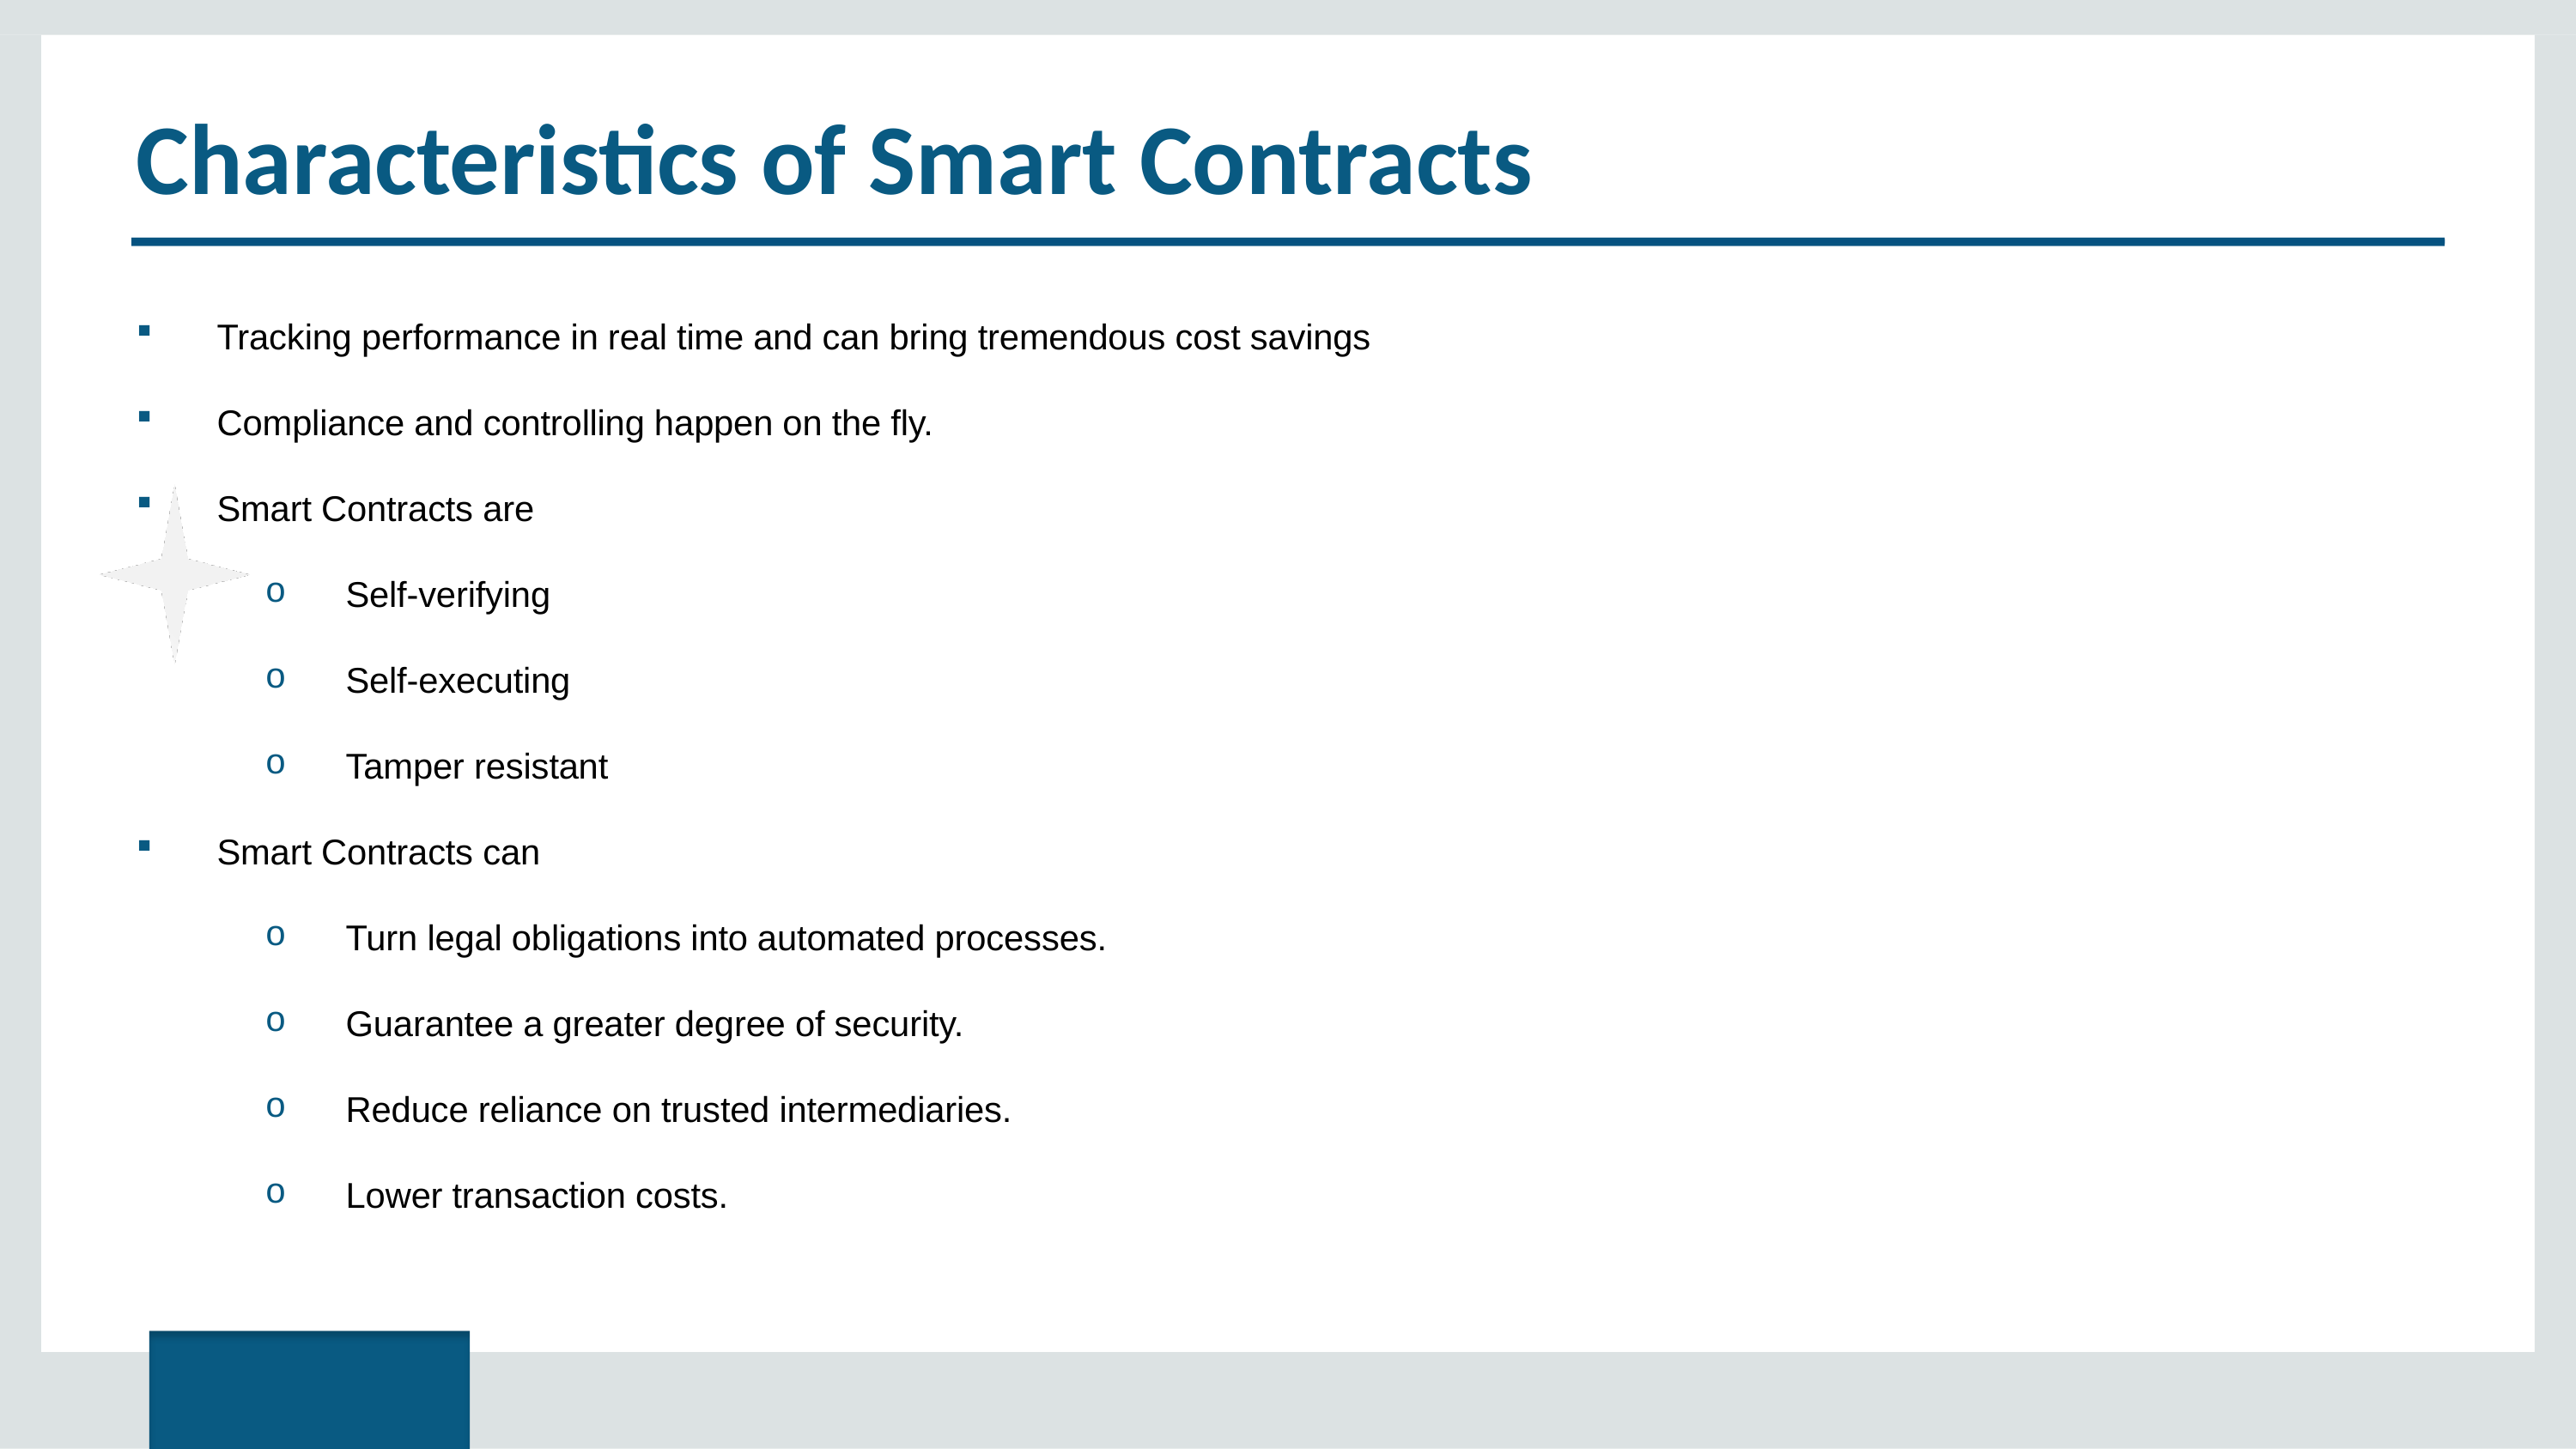

# Characteristics of Smart Contracts
Tracking performance in real time and can bring tremendous cost savings
Compliance and controlling happen on the fly.
Smart Contracts are
Self-verifying
Self-executing
Tamper resistant
Smart Contracts can
Turn legal obligations into automated processes.
Guarantee a greater degree of security.
Reduce reliance on trusted intermediaries.
Lower transaction costs.